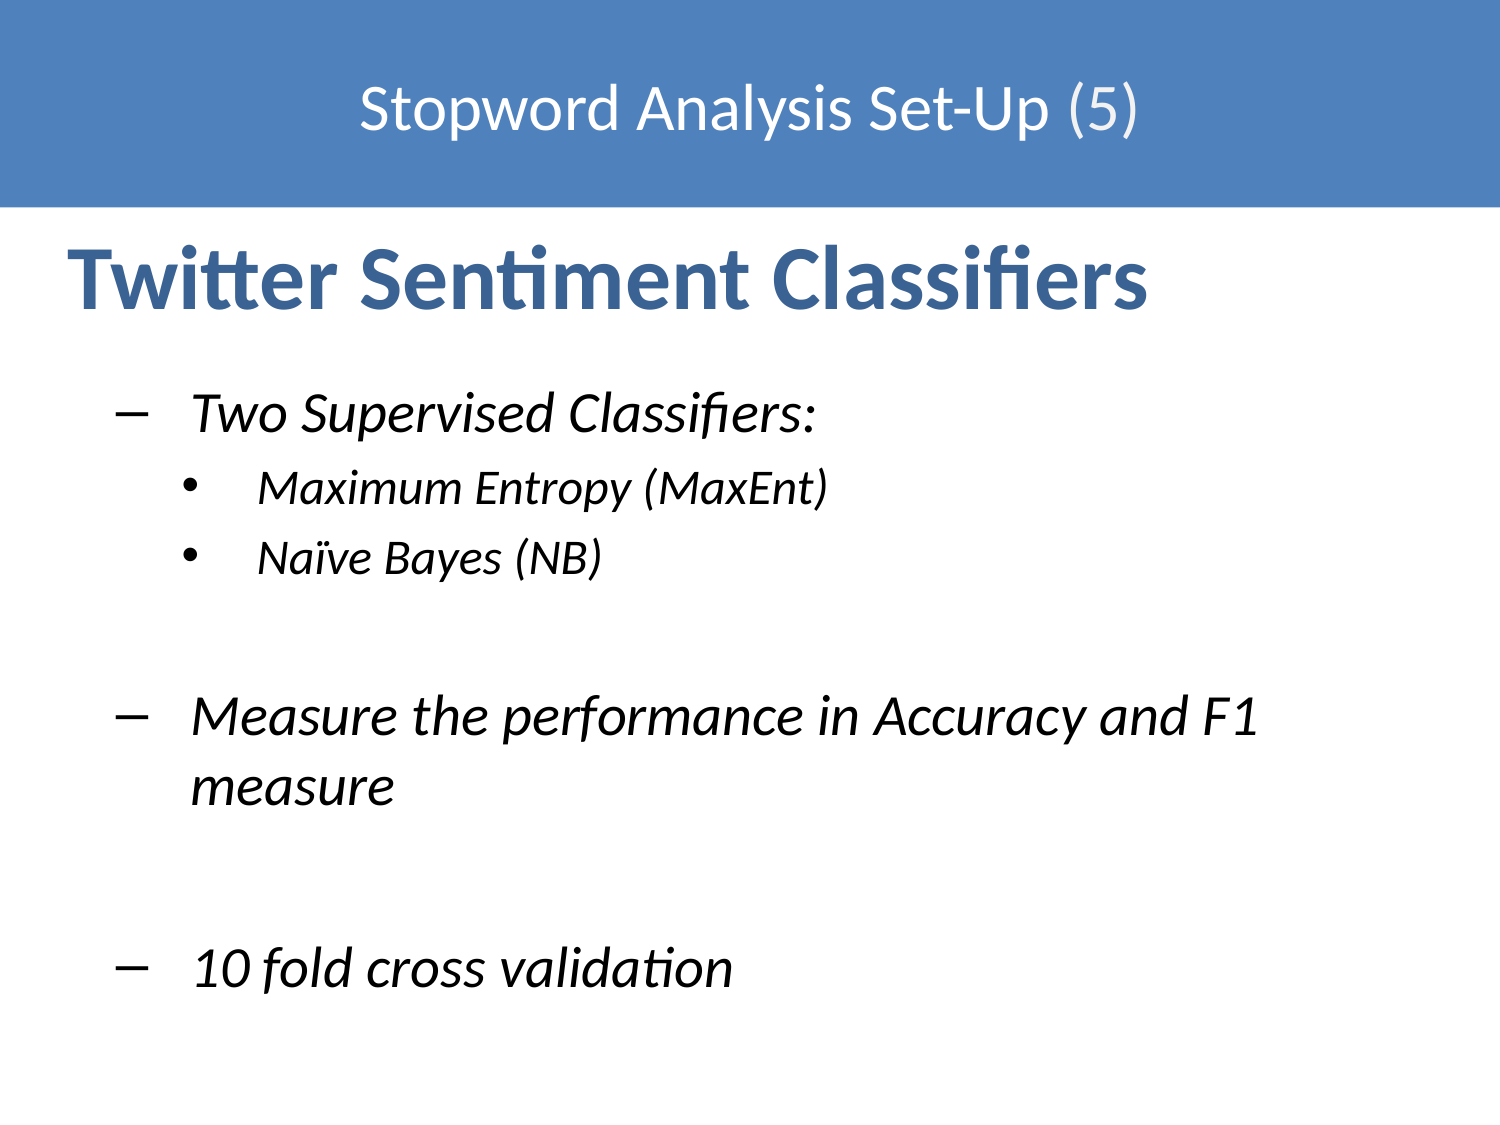

Stopword Analysis Set-Up (5)
# Twitter Sentiment Classifiers
Two Supervised Classifiers:
Maximum Entropy (MaxEnt)
Naïve Bayes (NB)

Measure the performance in Accuracy and F1 measure

10 fold cross validation